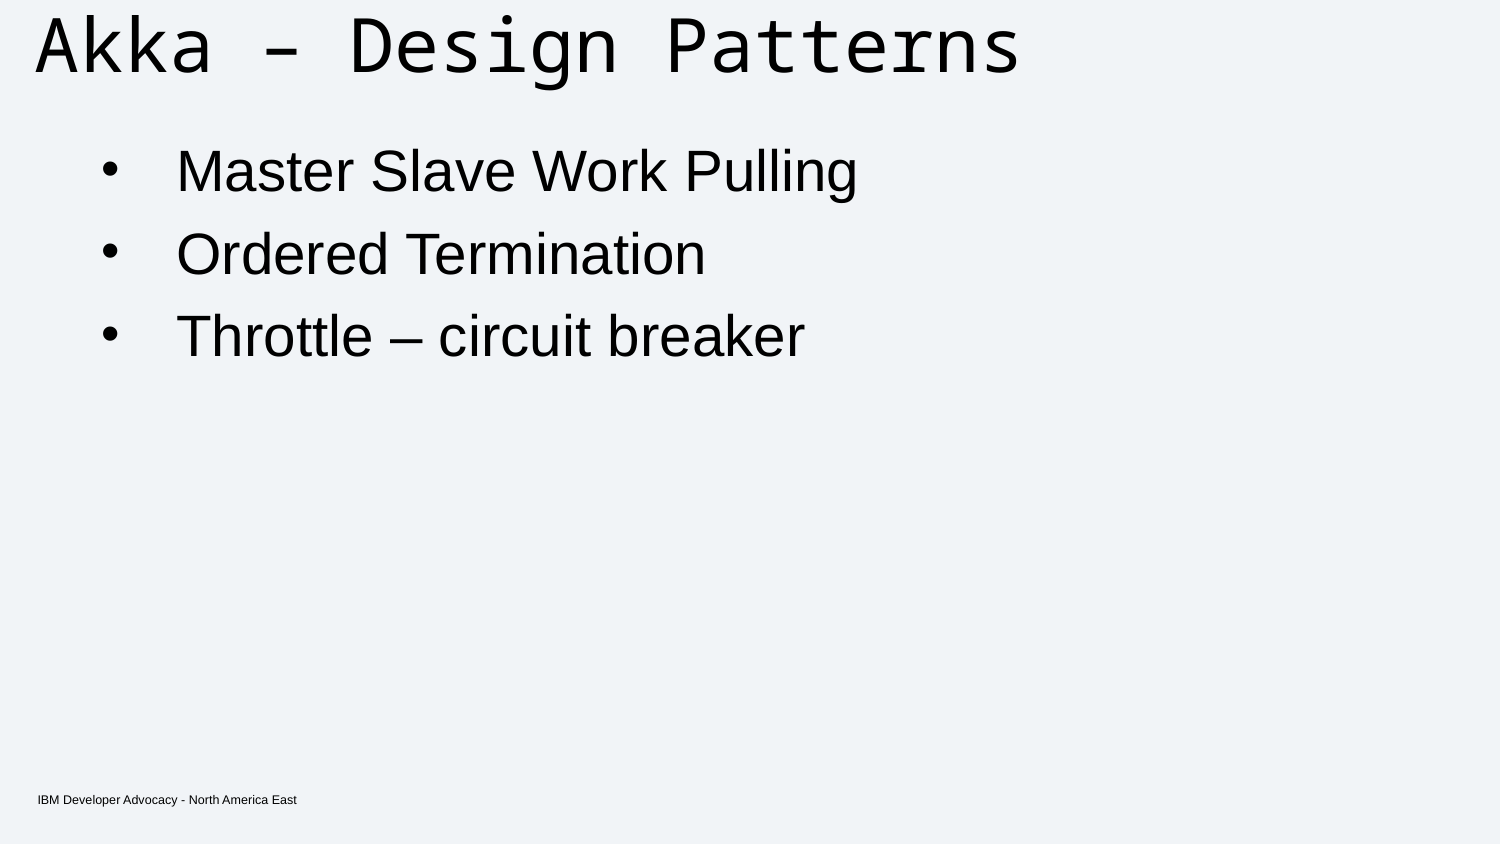

# Akka – Design Patterns
Master Slave Work Pulling
Ordered Termination
Throttle – circuit breaker
IBM Developer Advocacy - North America East